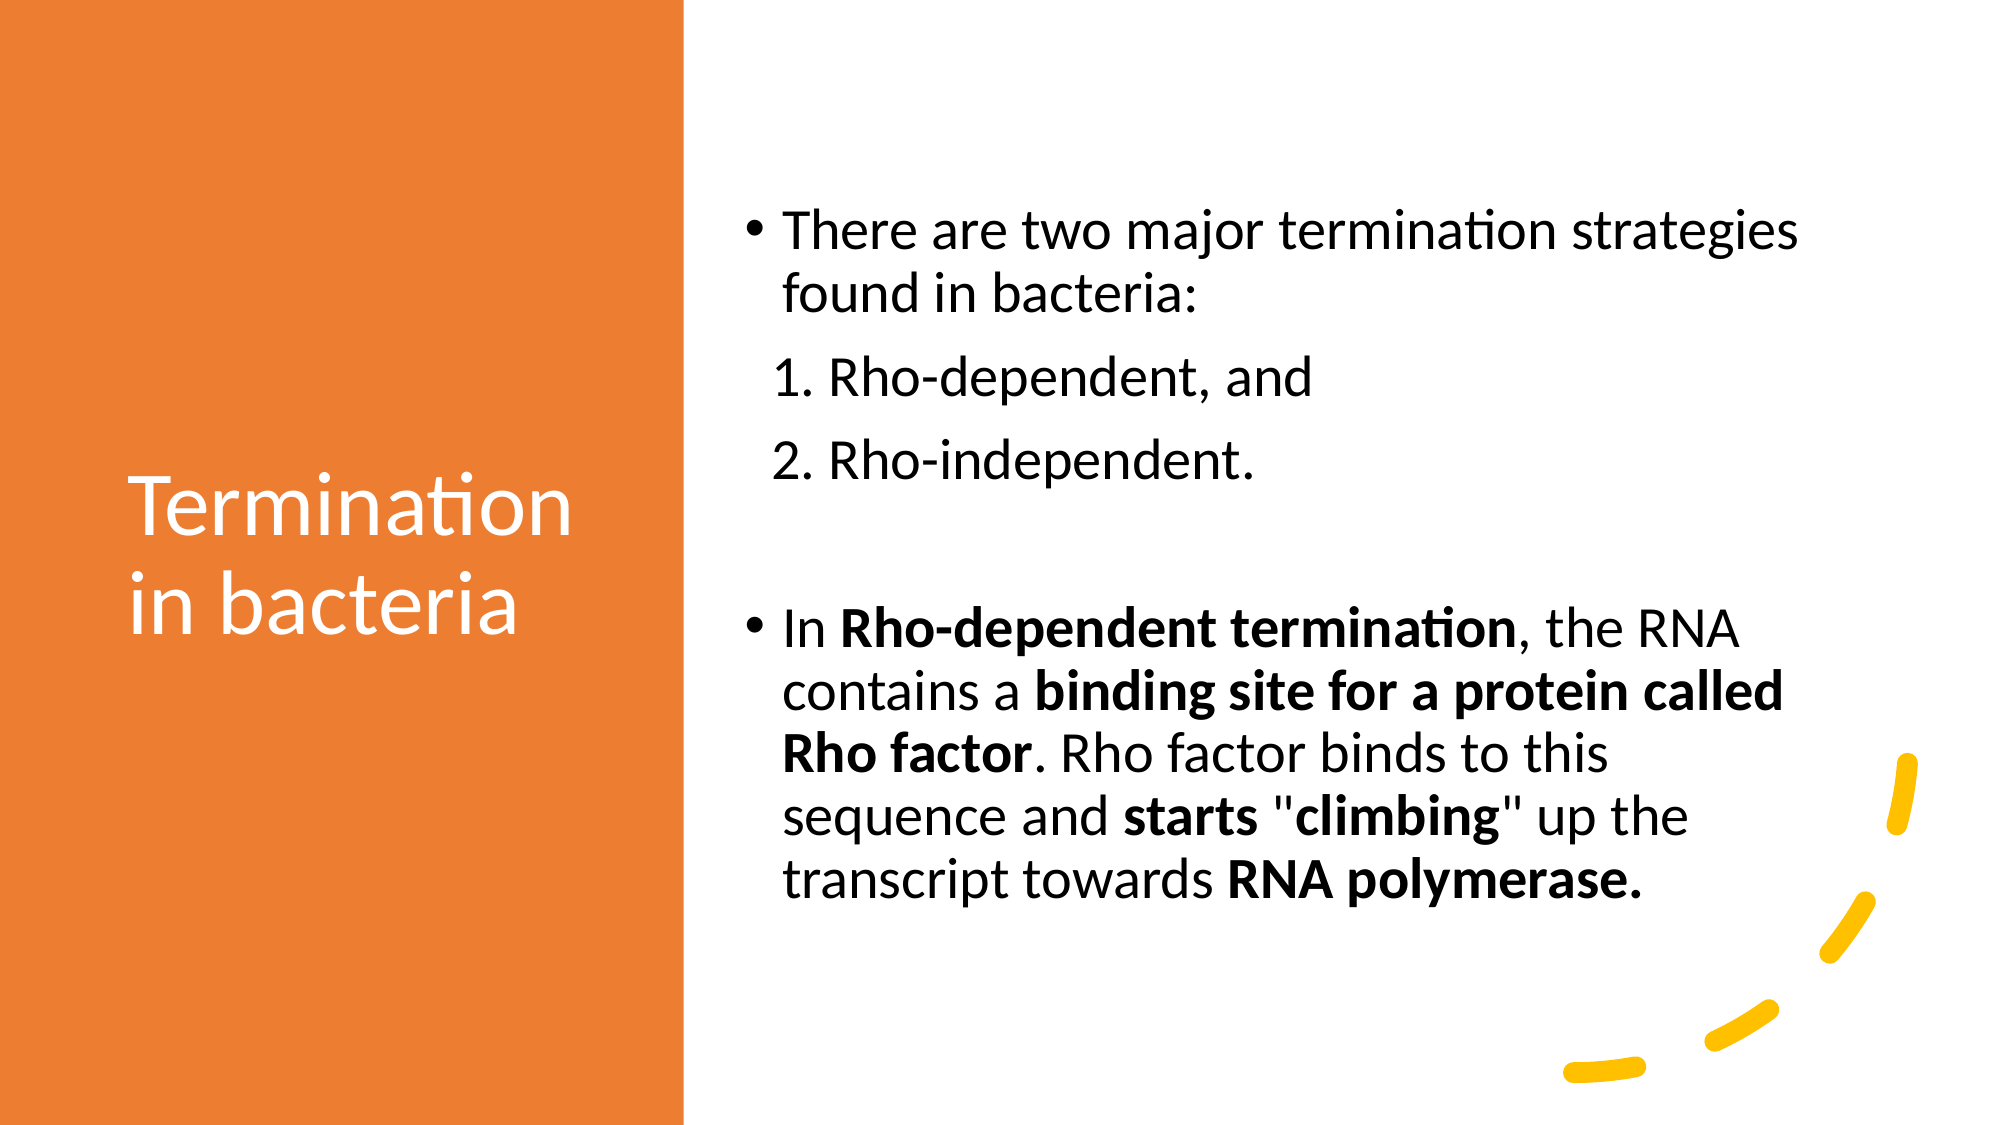

# Termination in bacteria
There are two major termination strategies found in bacteria:
  1. Rho-dependent, and
  2. Rho-independent.

In Rho-dependent termination, the RNA contains a binding site for a protein called Rho factor. Rho factor binds to this sequence and starts "climbing" up the transcript towards RNA polymerase.